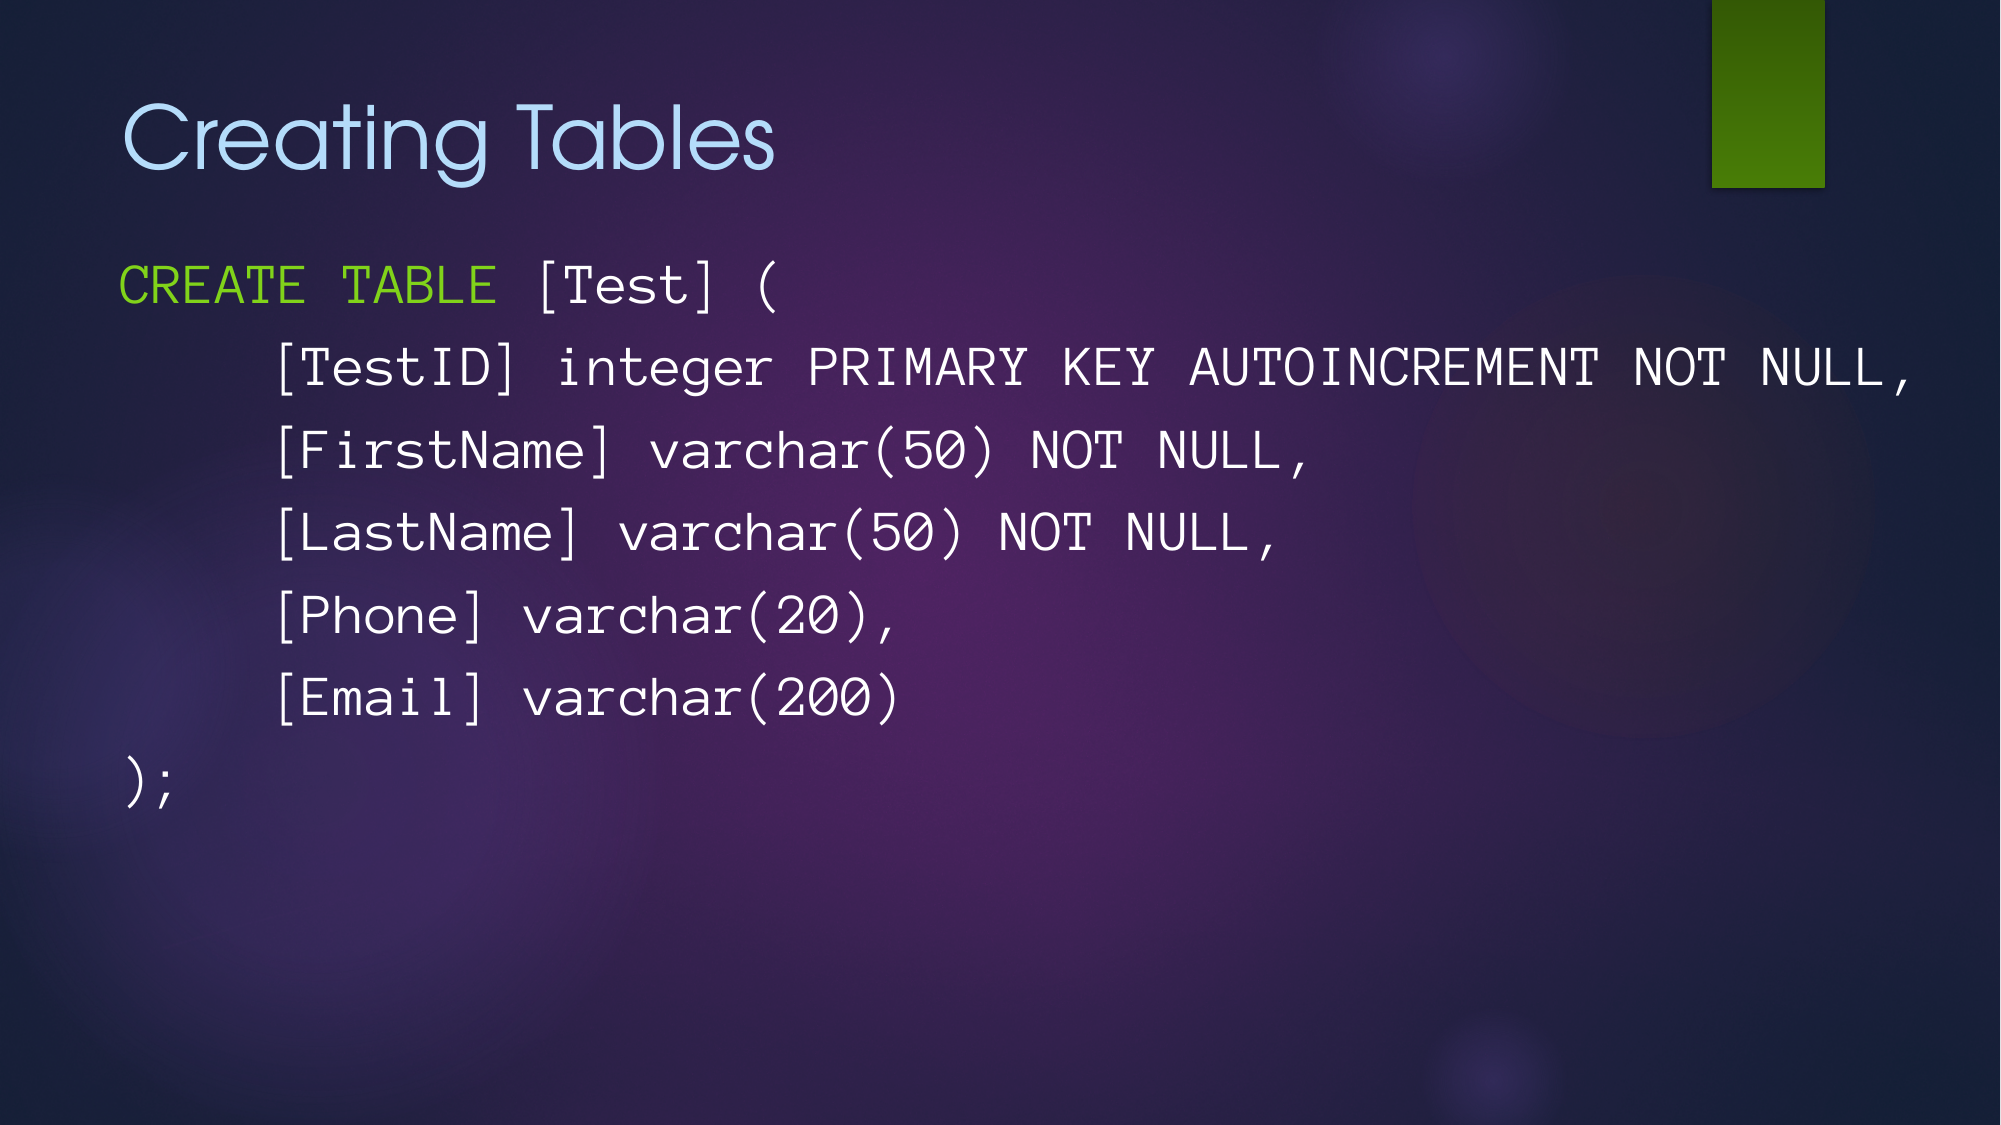

# Creating Tables
CREATE TABLE [Test] (
	[TestID] integer PRIMARY KEY AUTOINCREMENT NOT NULL,
	[FirstName] varchar(50) NOT NULL,
	[LastName] varchar(50) NOT NULL,
	[Phone] varchar(20),
	[Email] varchar(200)
);